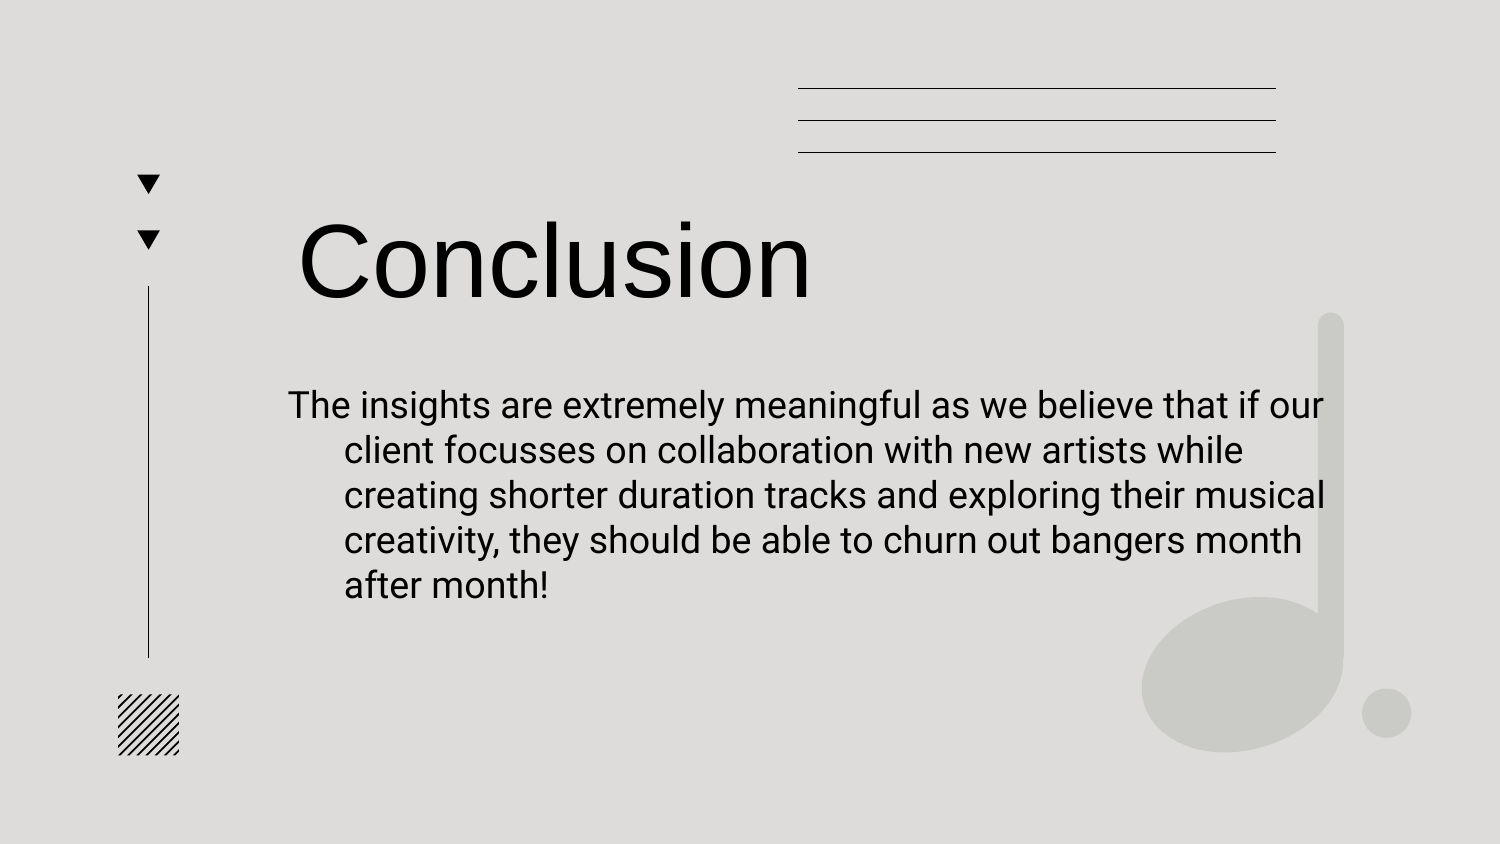

# Conclusion
The insights are extremely meaningful as we believe that if our client focusses on collaboration with new artists while creating shorter duration tracks and exploring their musical creativity, they should be able to churn out bangers month after month!